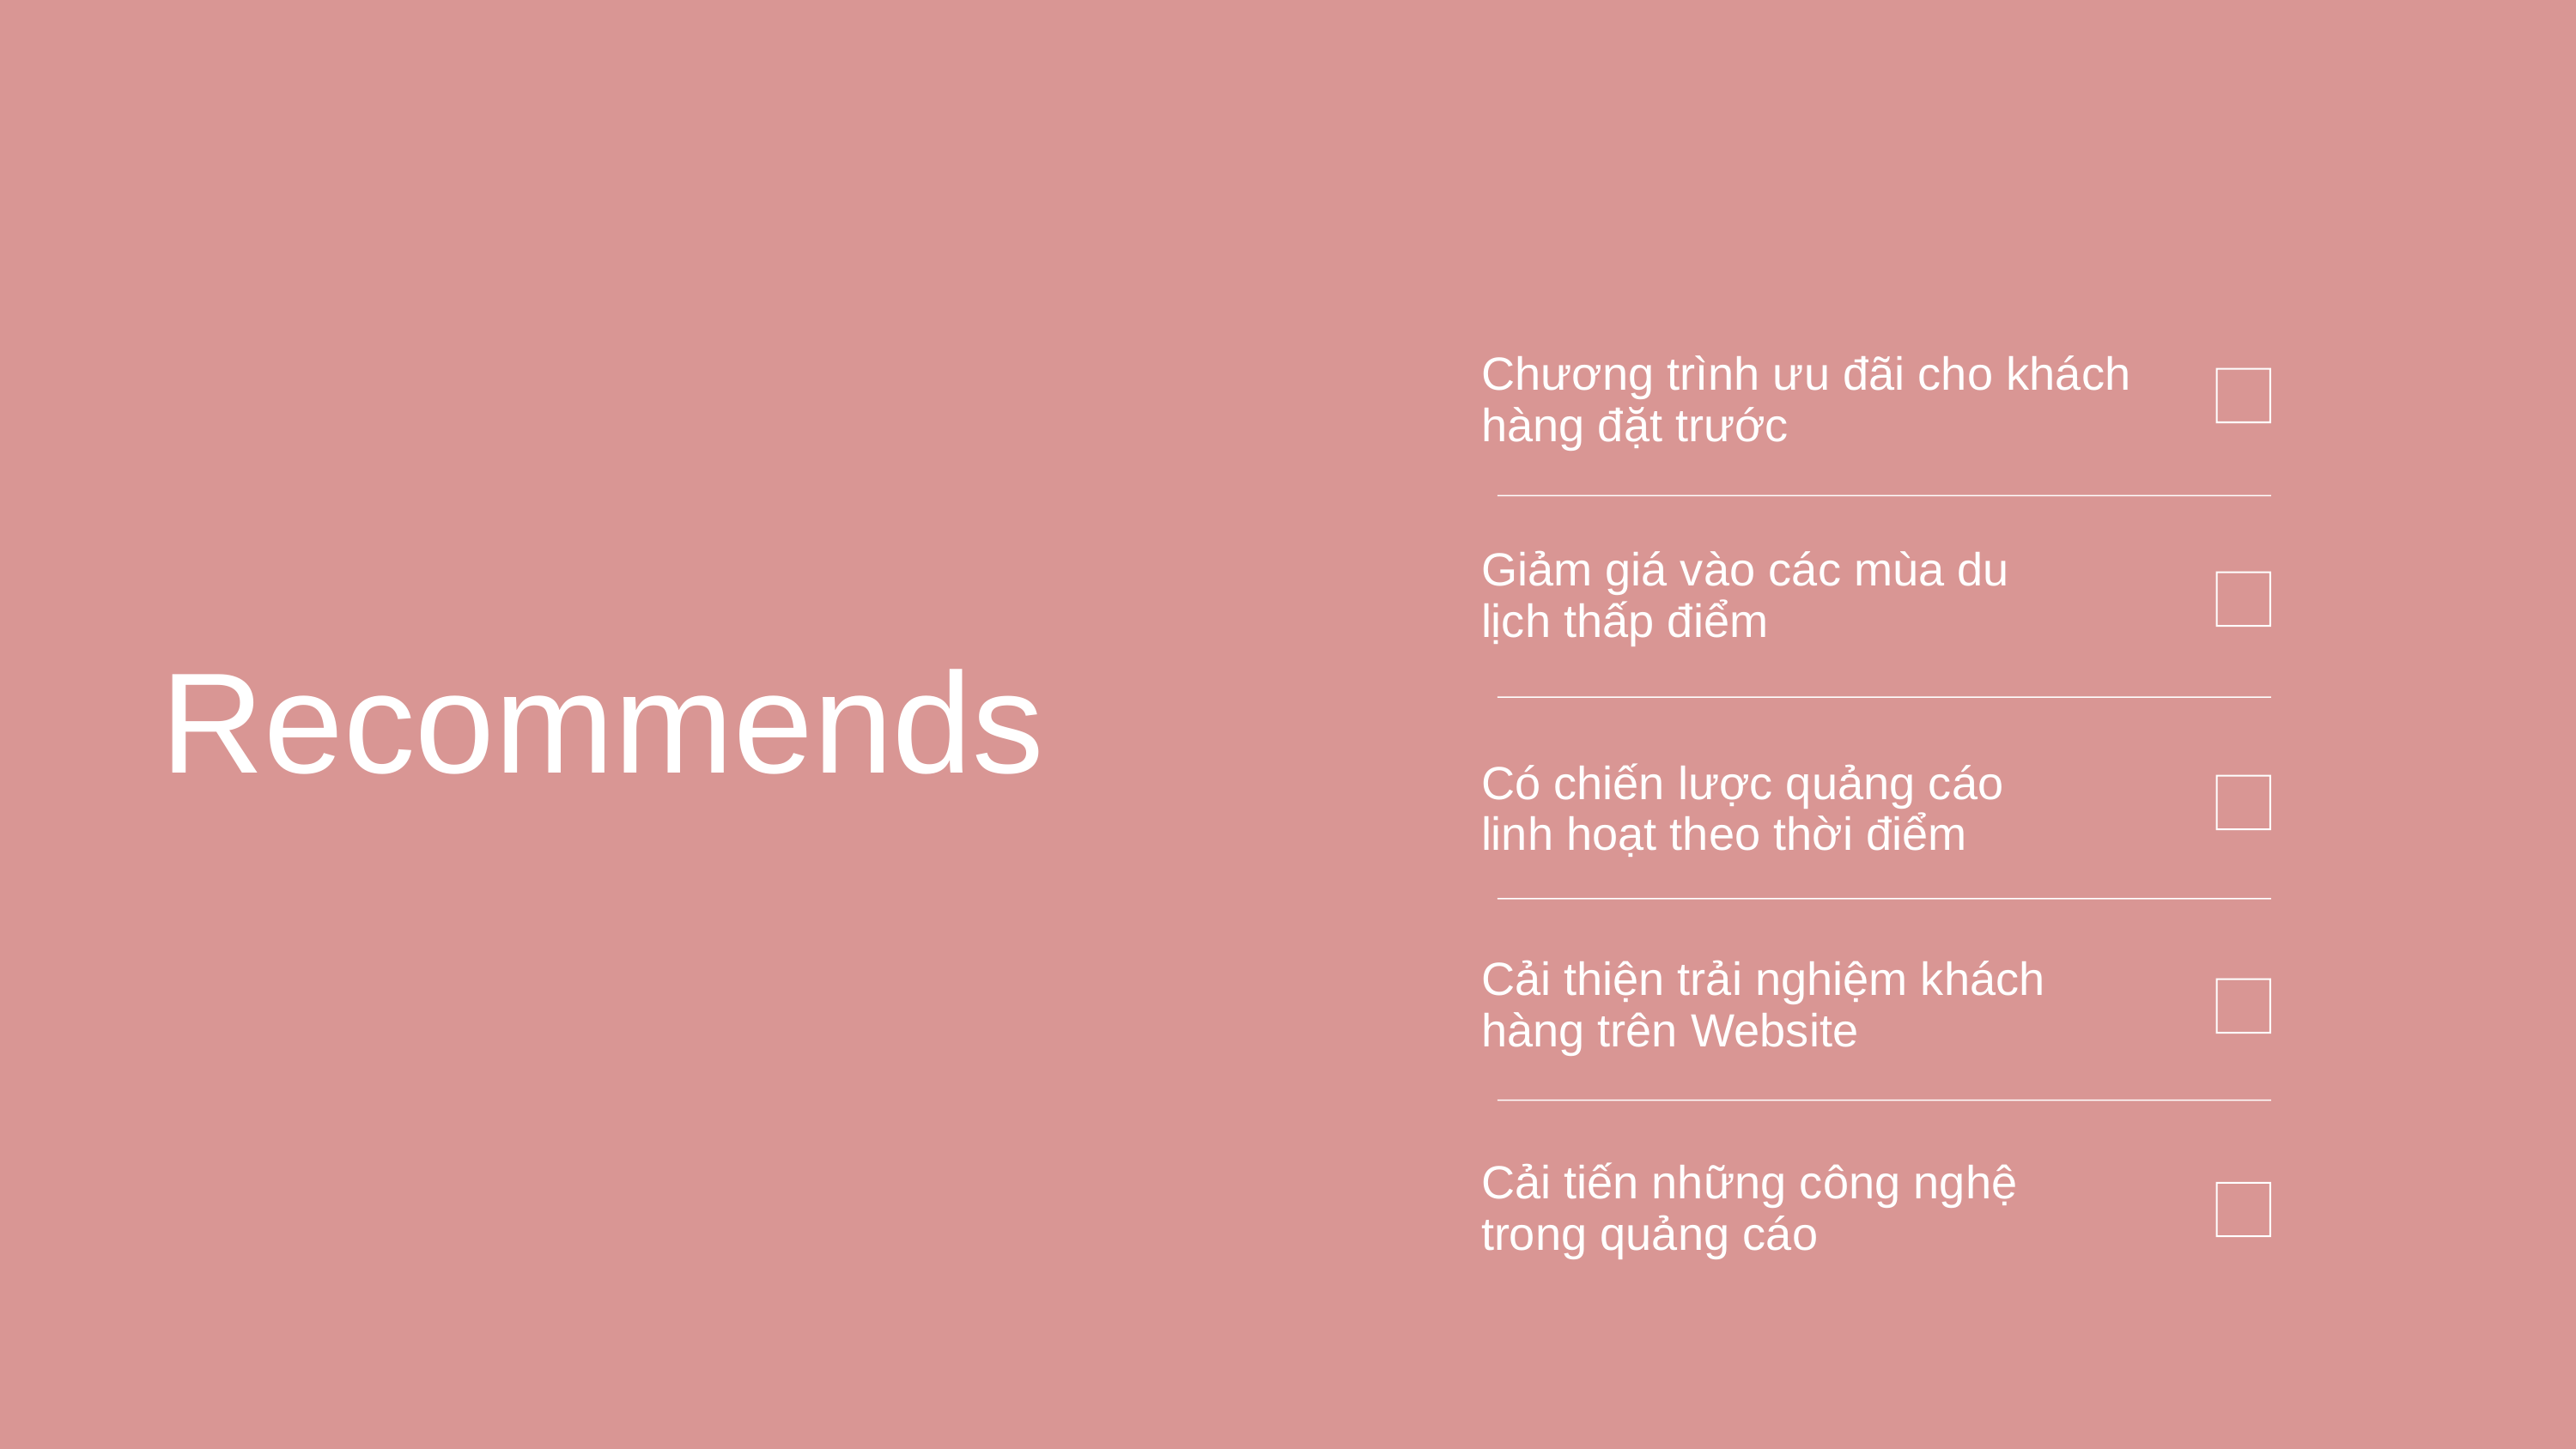

Chương trình ưu đãi cho khách hàng đặt trước

Giảm giá vào các mùa du lịch thấp điểm

Recommends

Có chiến lược quảng cáo linh hoạt theo thời điểm

Cải thiện trải nghiệm khách hàng trên Website

Cải tiến những công nghệ trong quảng cáo